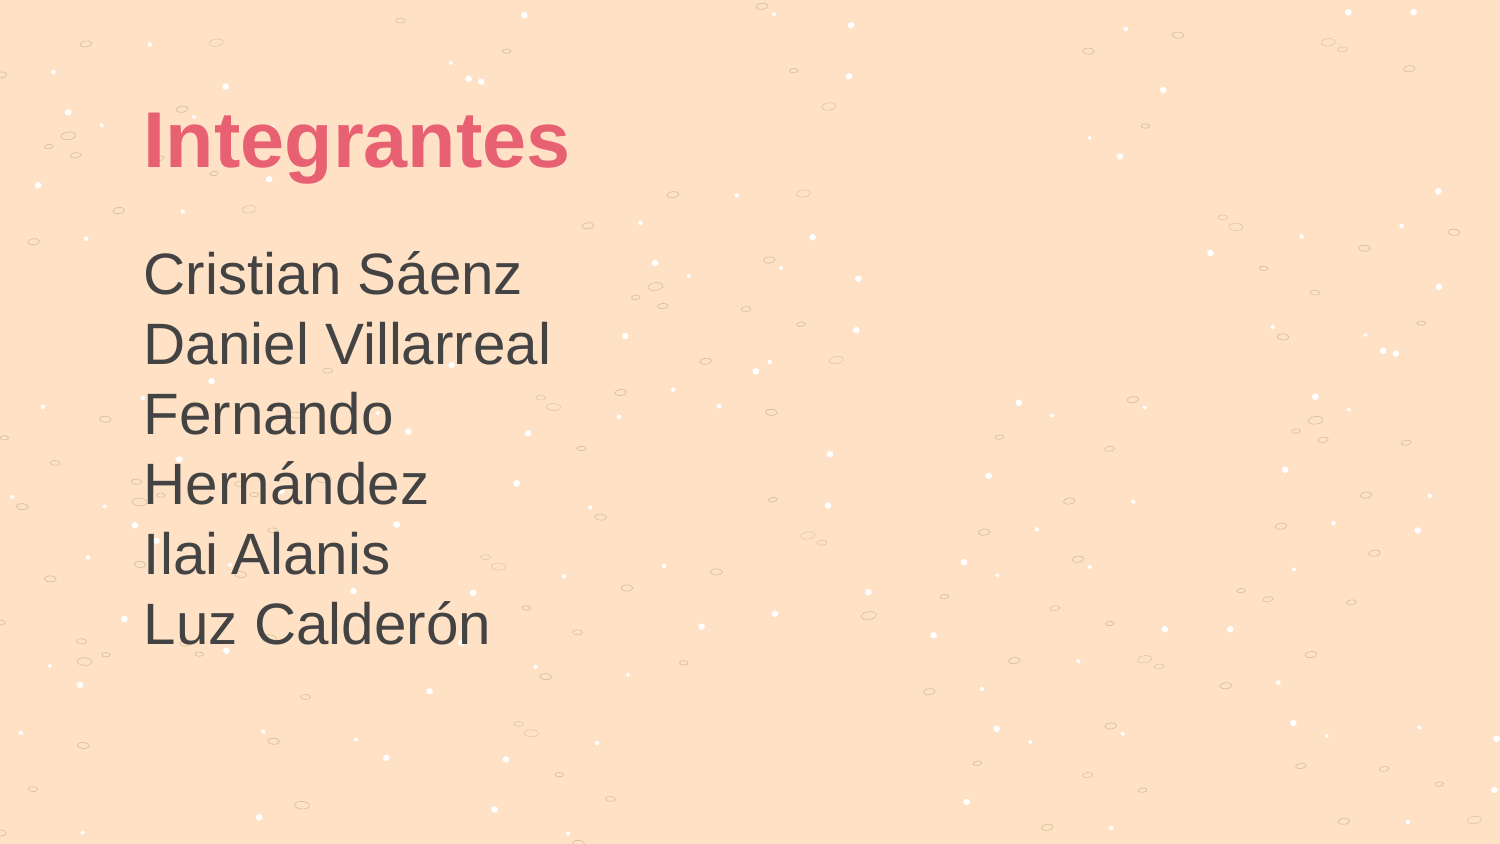

# Integrantes
Cristian Sáenz
Daniel Villarreal
Fernando Hernández
Ilai Alanis
Luz Calderón